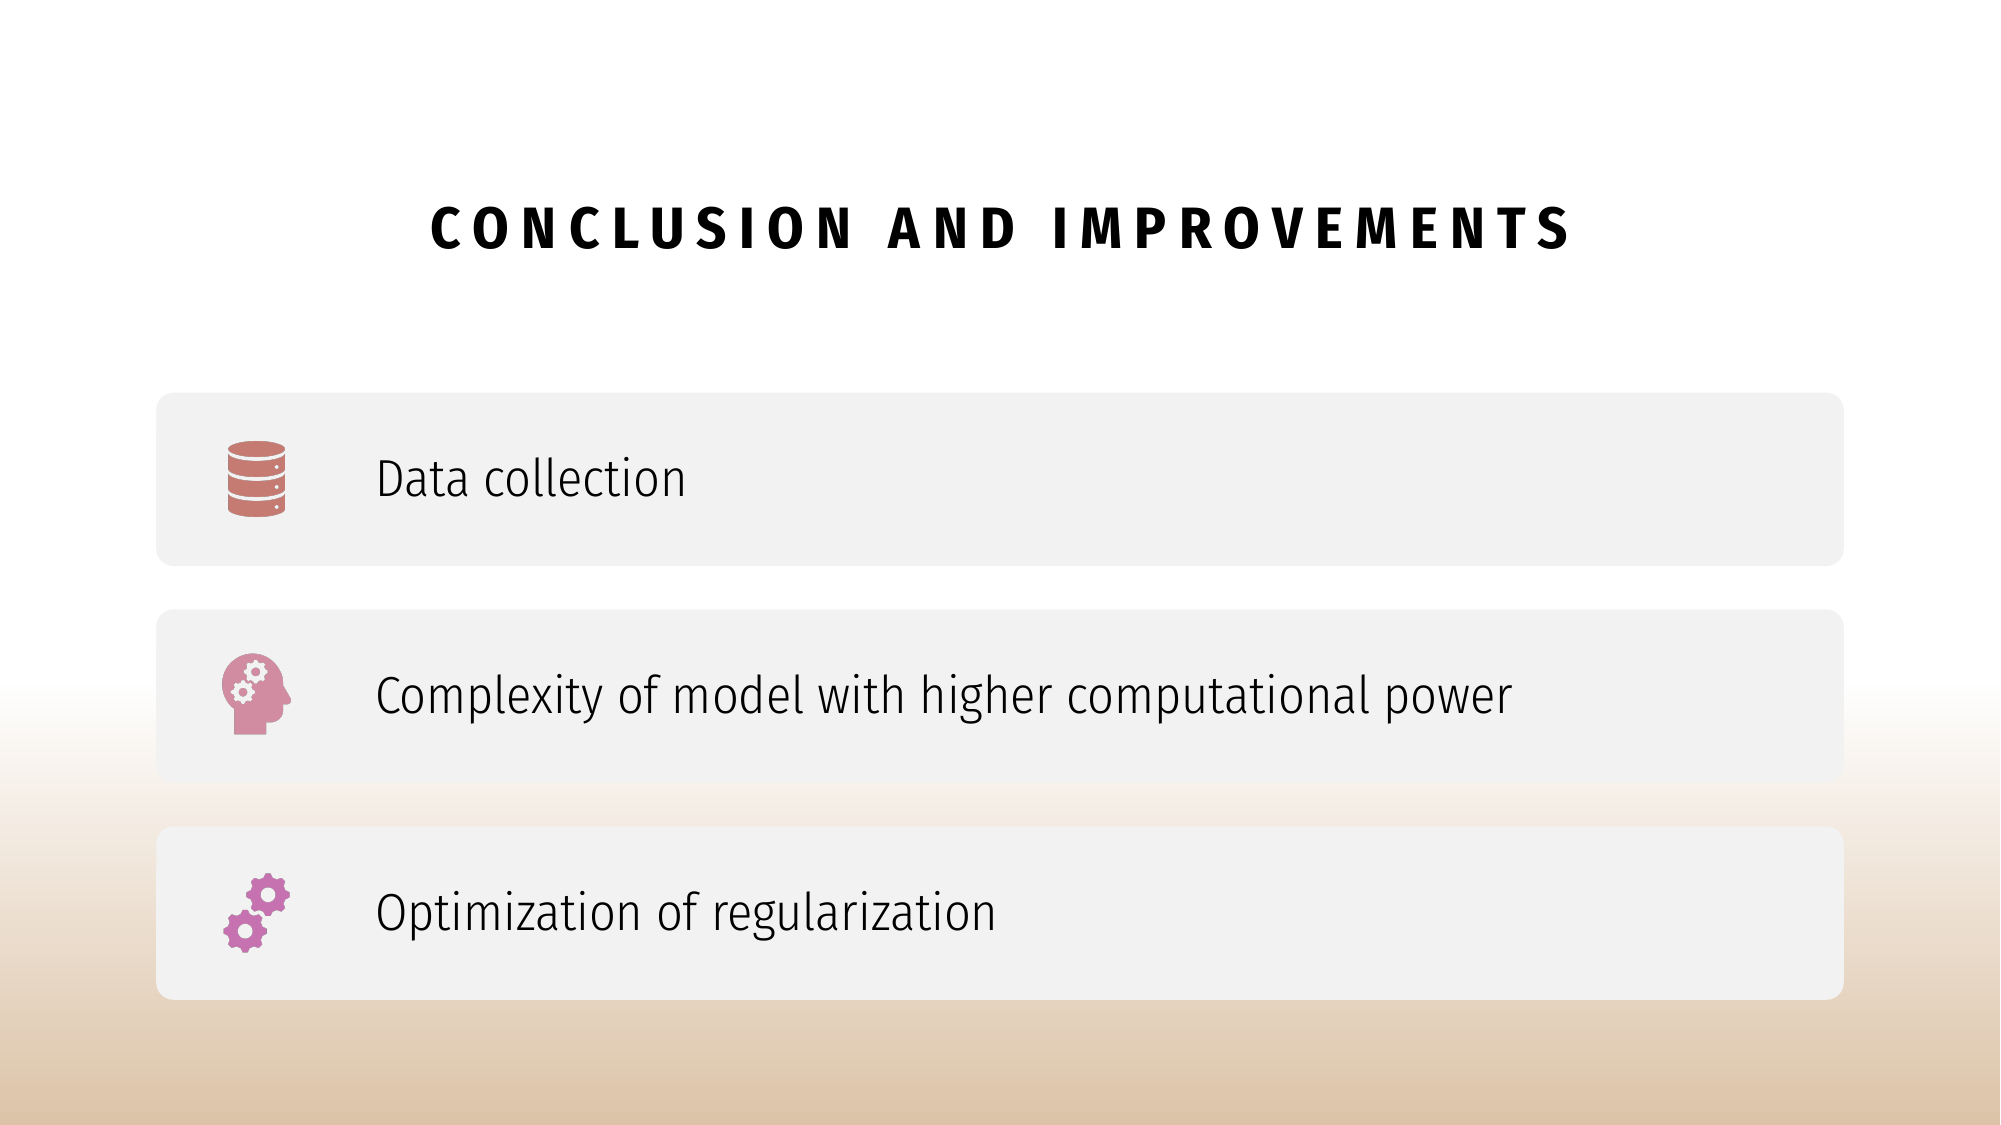

# Conclusion and improvements
Data collection
Complexity of model with higher computational power
Optimization of regularization